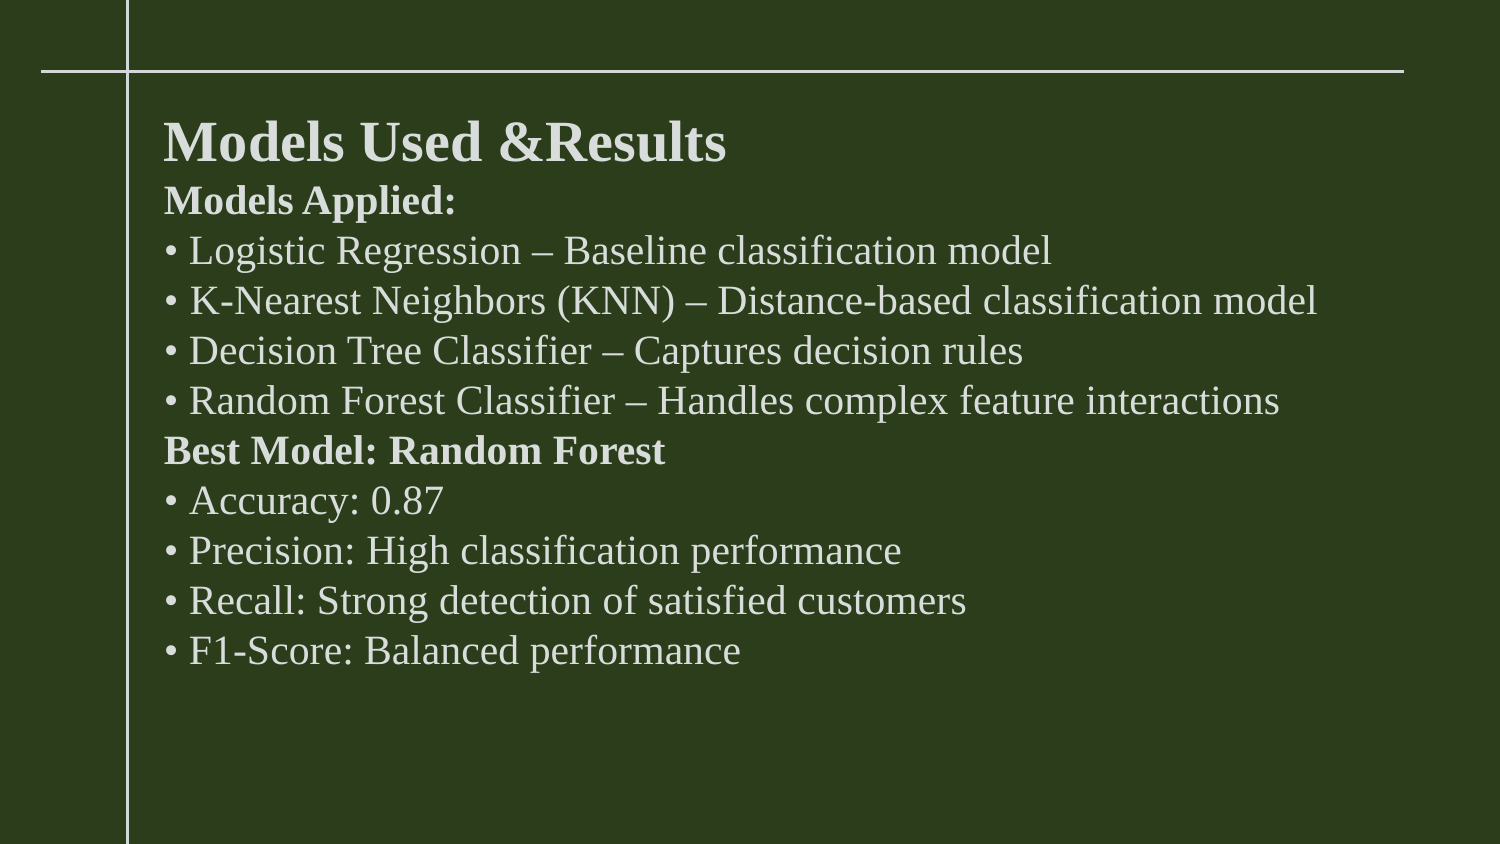

Models Used &Results
Models Applied:
• Logistic Regression – Baseline classification model
• K-Nearest Neighbors (KNN) – Distance-based classification model
• Decision Tree Classifier – Captures decision rules
• Random Forest Classifier – Handles complex feature interactions
Best Model: Random Forest
• Accuracy: 0.87
• Precision: High classification performance
• Recall: Strong detection of satisfied customers
• F1-Score: Balanced performance